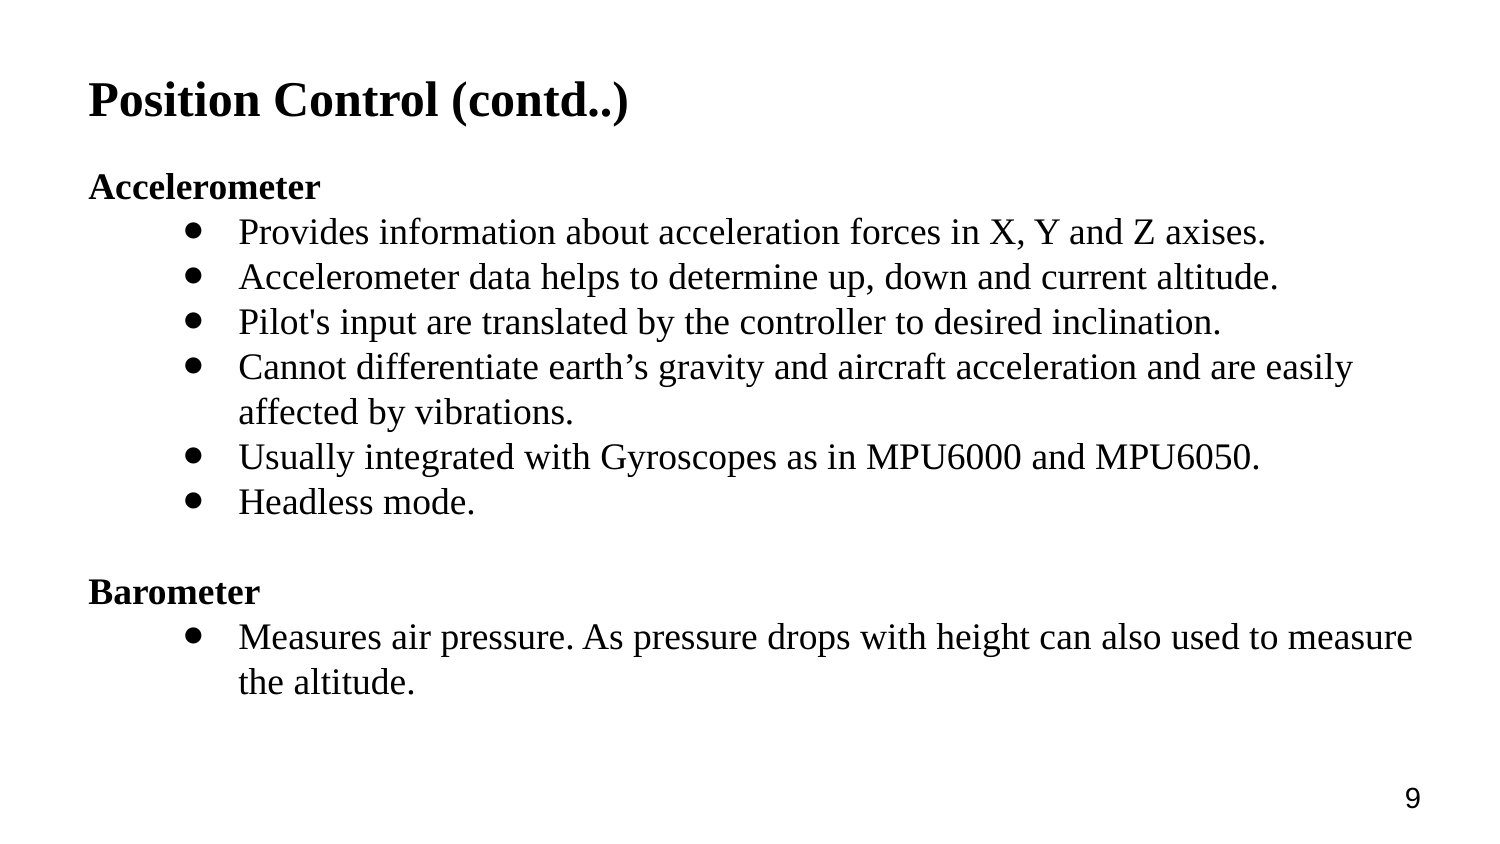

Position Control (contd..)

Accelerometer
Provides information about acceleration forces in X, Y and Z axises.
Accelerometer data helps to determine up, down and current altitude.
Pilot's input are translated by the controller to desired inclination.
Cannot differentiate earth’s gravity and aircraft acceleration and are easily affected by vibrations.
Usually integrated with Gyroscopes as in MPU6000 and MPU6050.
Headless mode.

Barometer
Measures air pressure. As pressure drops with height can also used to measure the altitude.
9